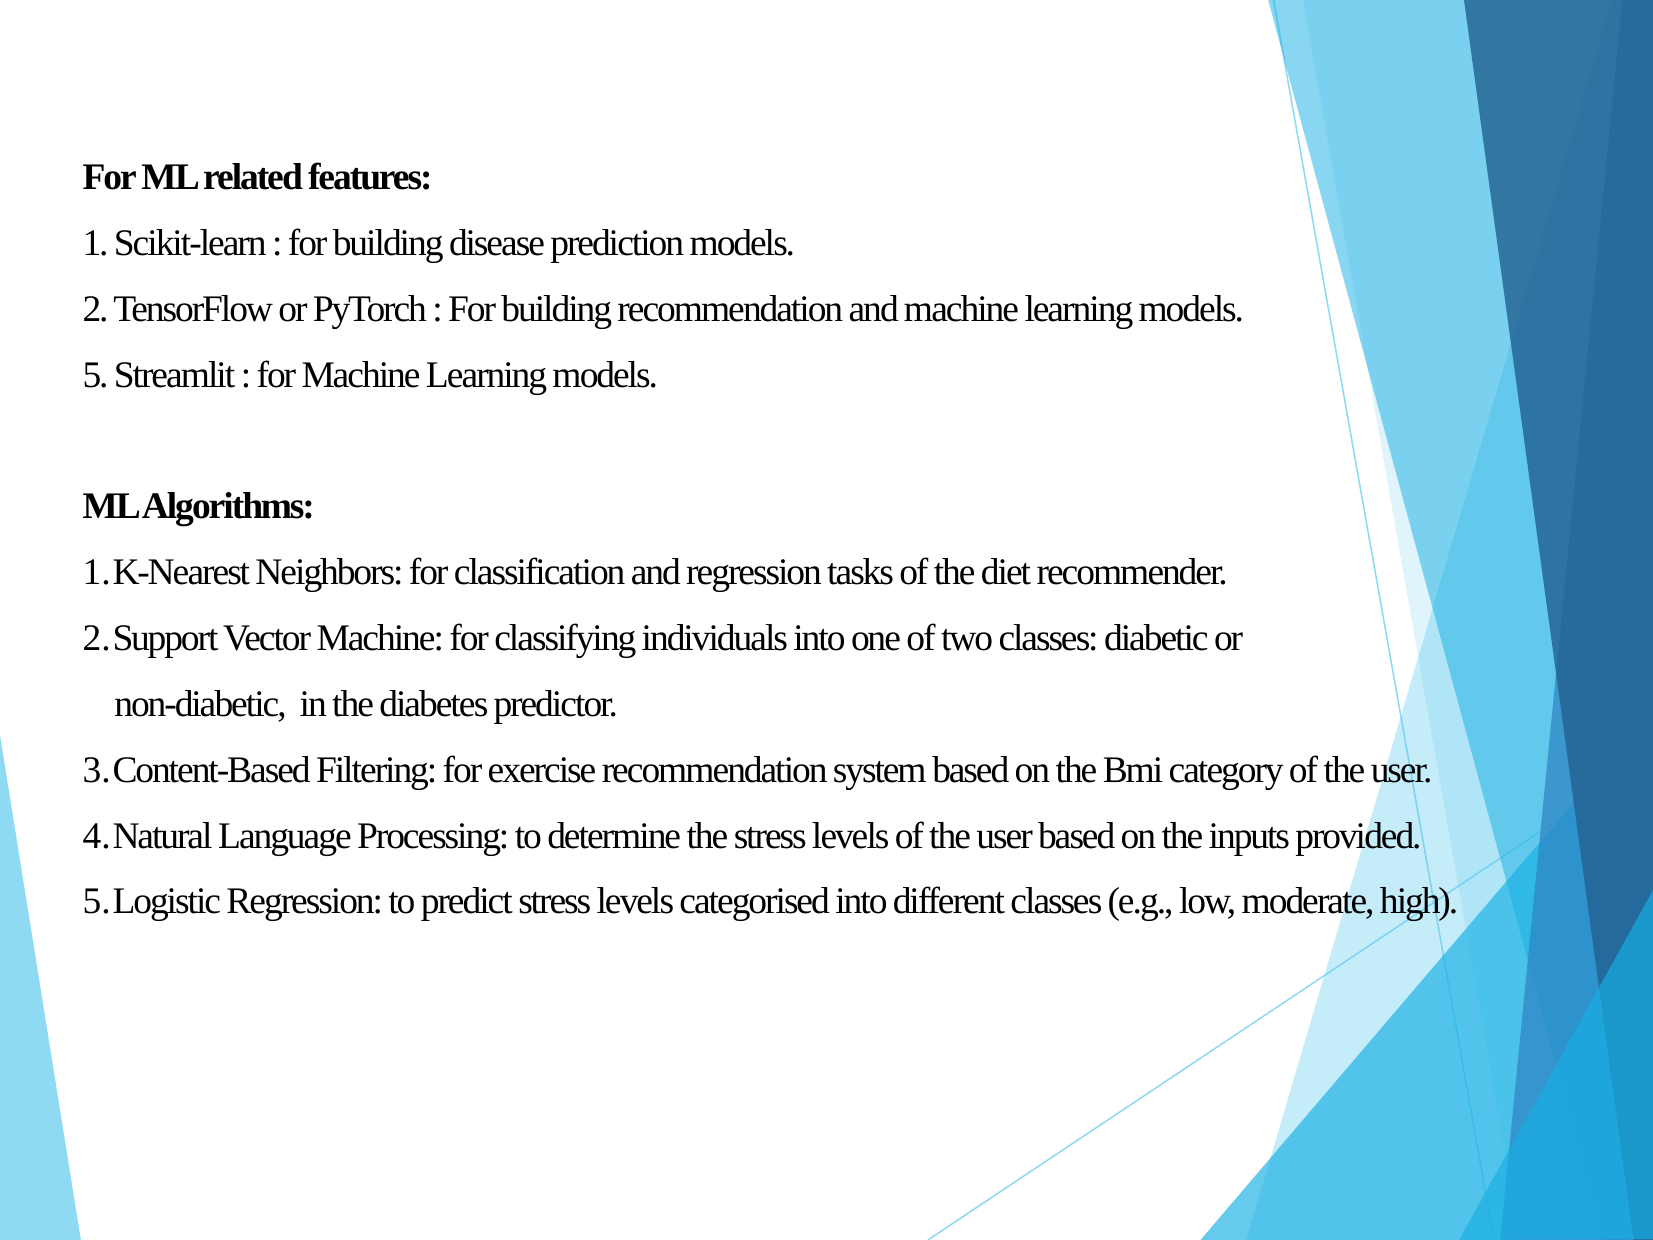

For ML related features:
1. Scikit-learn : for building disease prediction models.
2. TensorFlow or PyTorch : For building recommendation and machine learning models.
5. Streamlit : for Machine Learning models.

ML Algorithms:
K-Nearest Neighbors: for classification and regression tasks of the diet recommender.
Support Vector Machine: for classifying individuals into one of two classes: diabetic or
    non-diabetic,  in the diabetes predictor.
Content-Based Filtering: for exercise recommendation system based on the Bmi category of the user.
Natural Language Processing: to determine the stress levels of the user based on the inputs provided.
Logistic Regression: to predict stress levels categorised into different classes (e.g., low, moderate, high).